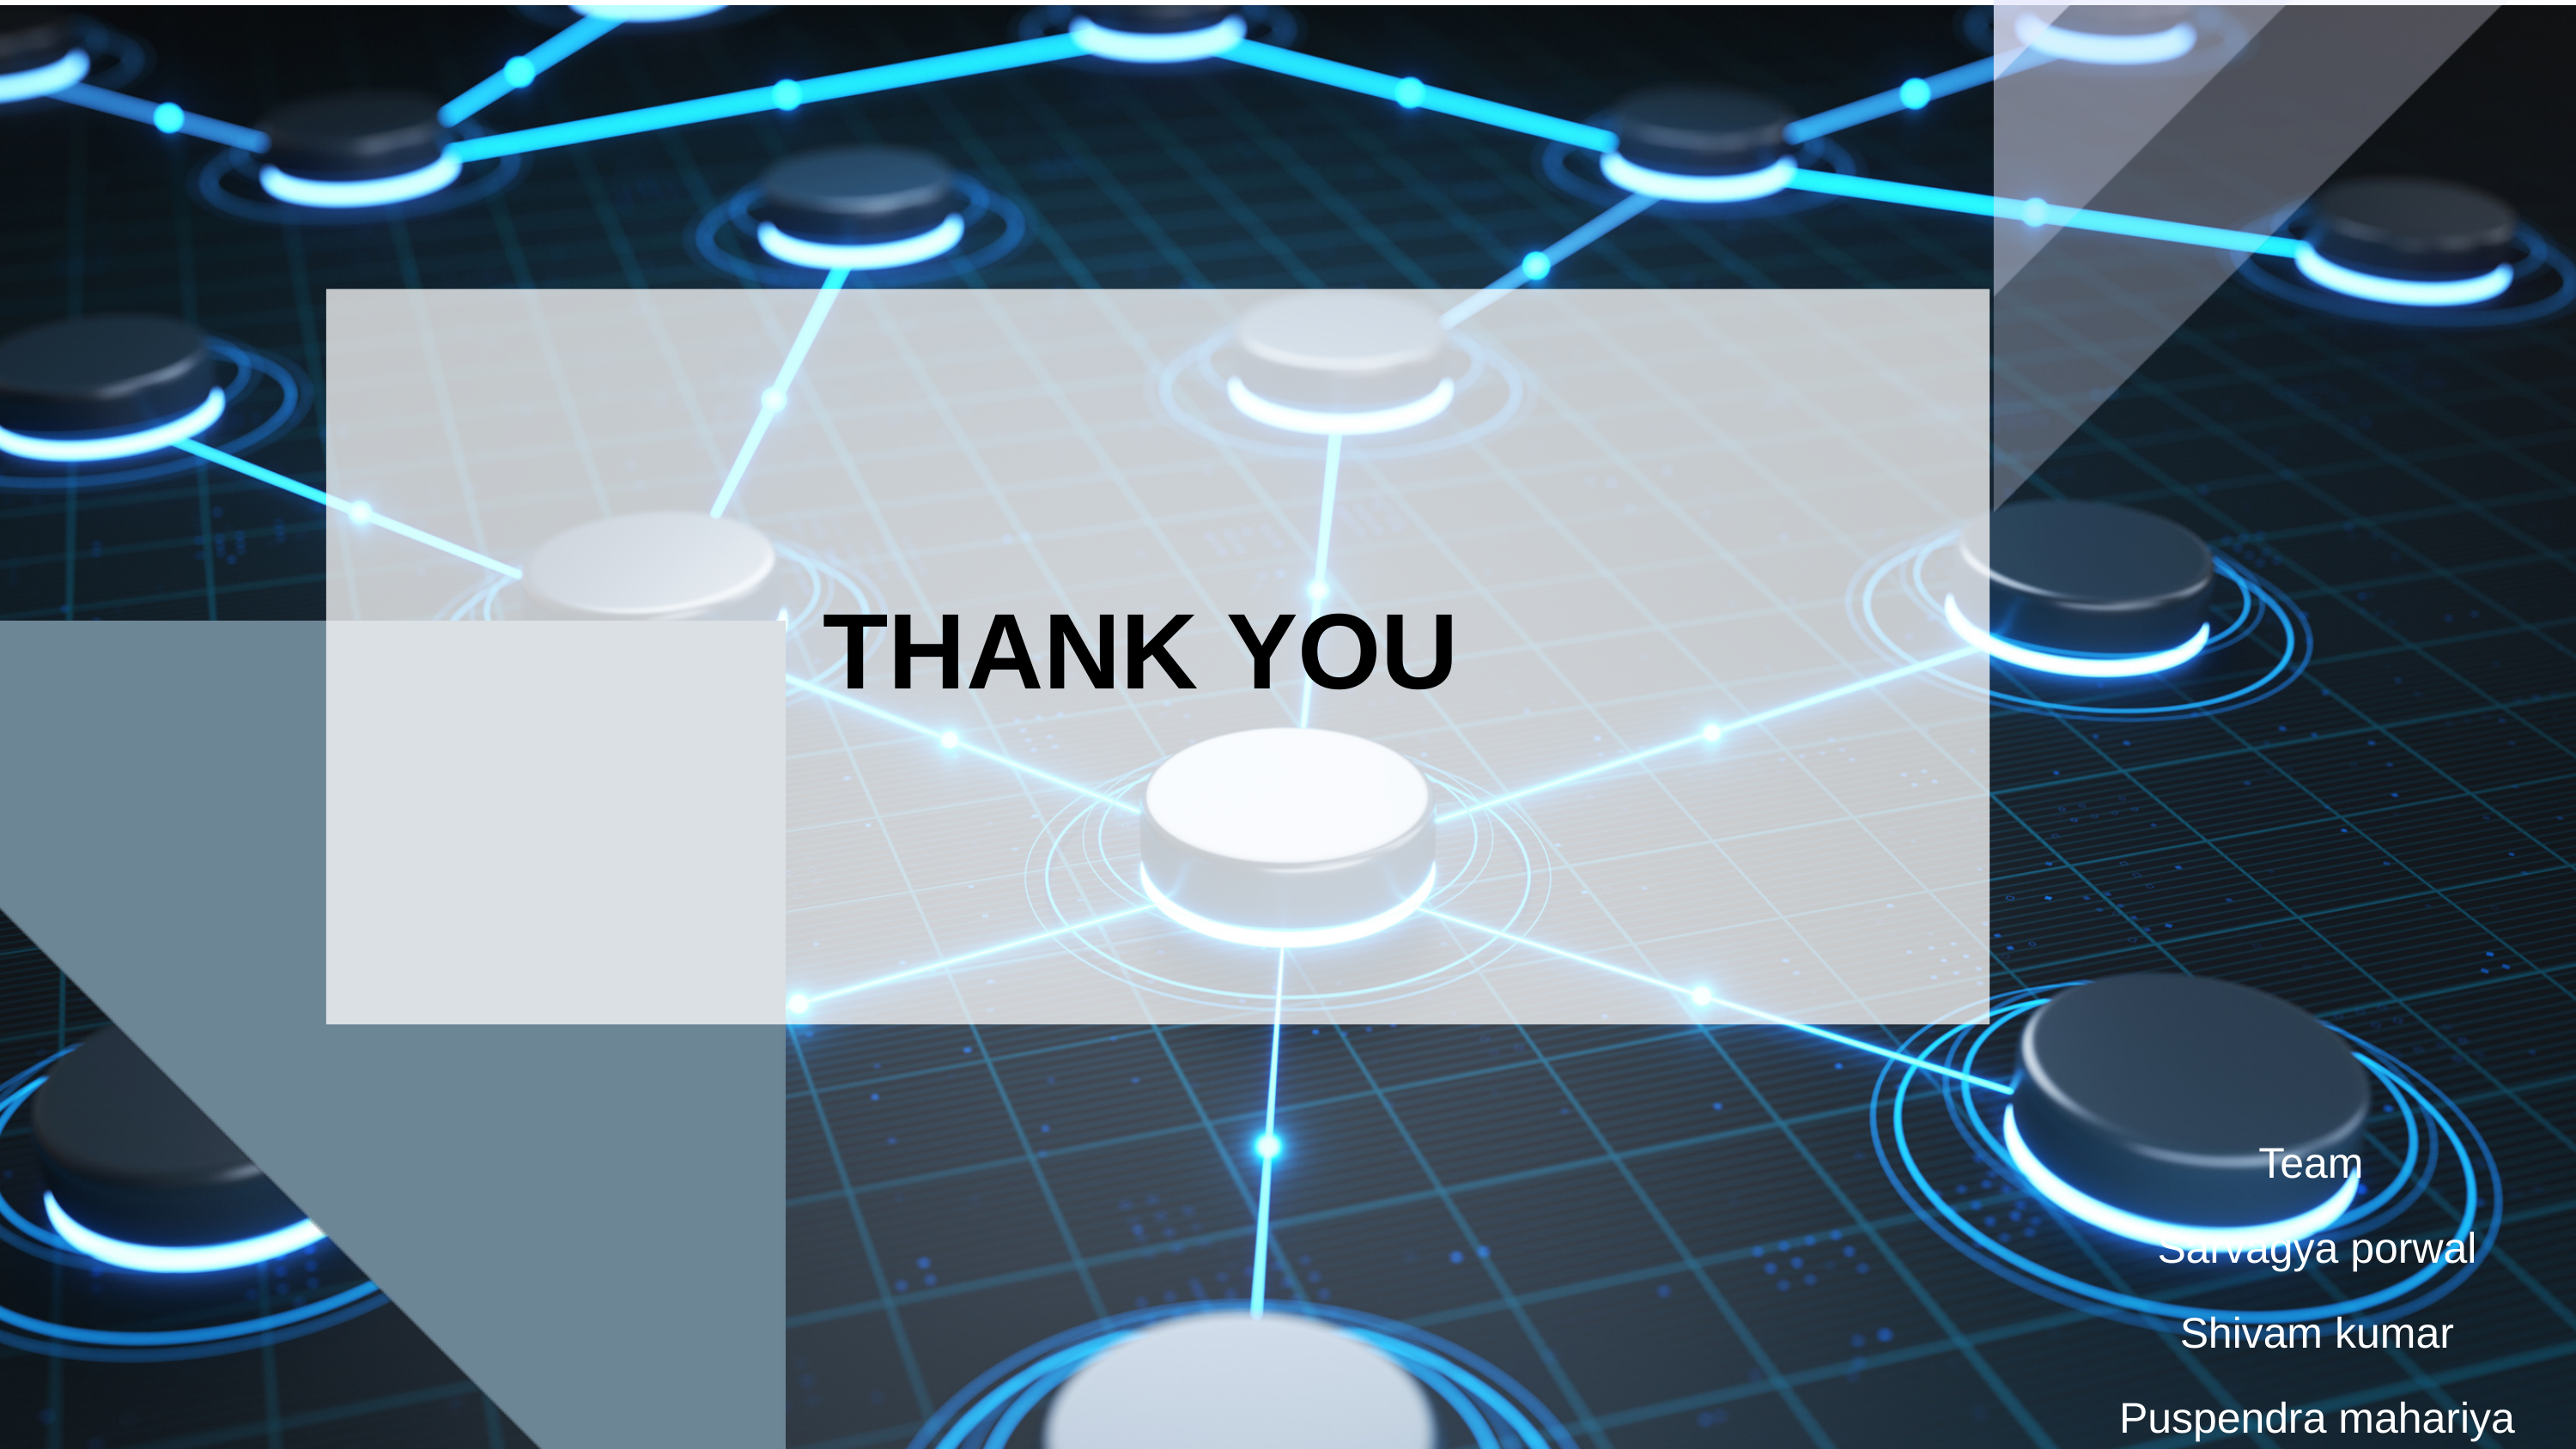

THANK YOU

Team
Sarvagya porwal
Shivam kumar
Puspendra mahariya